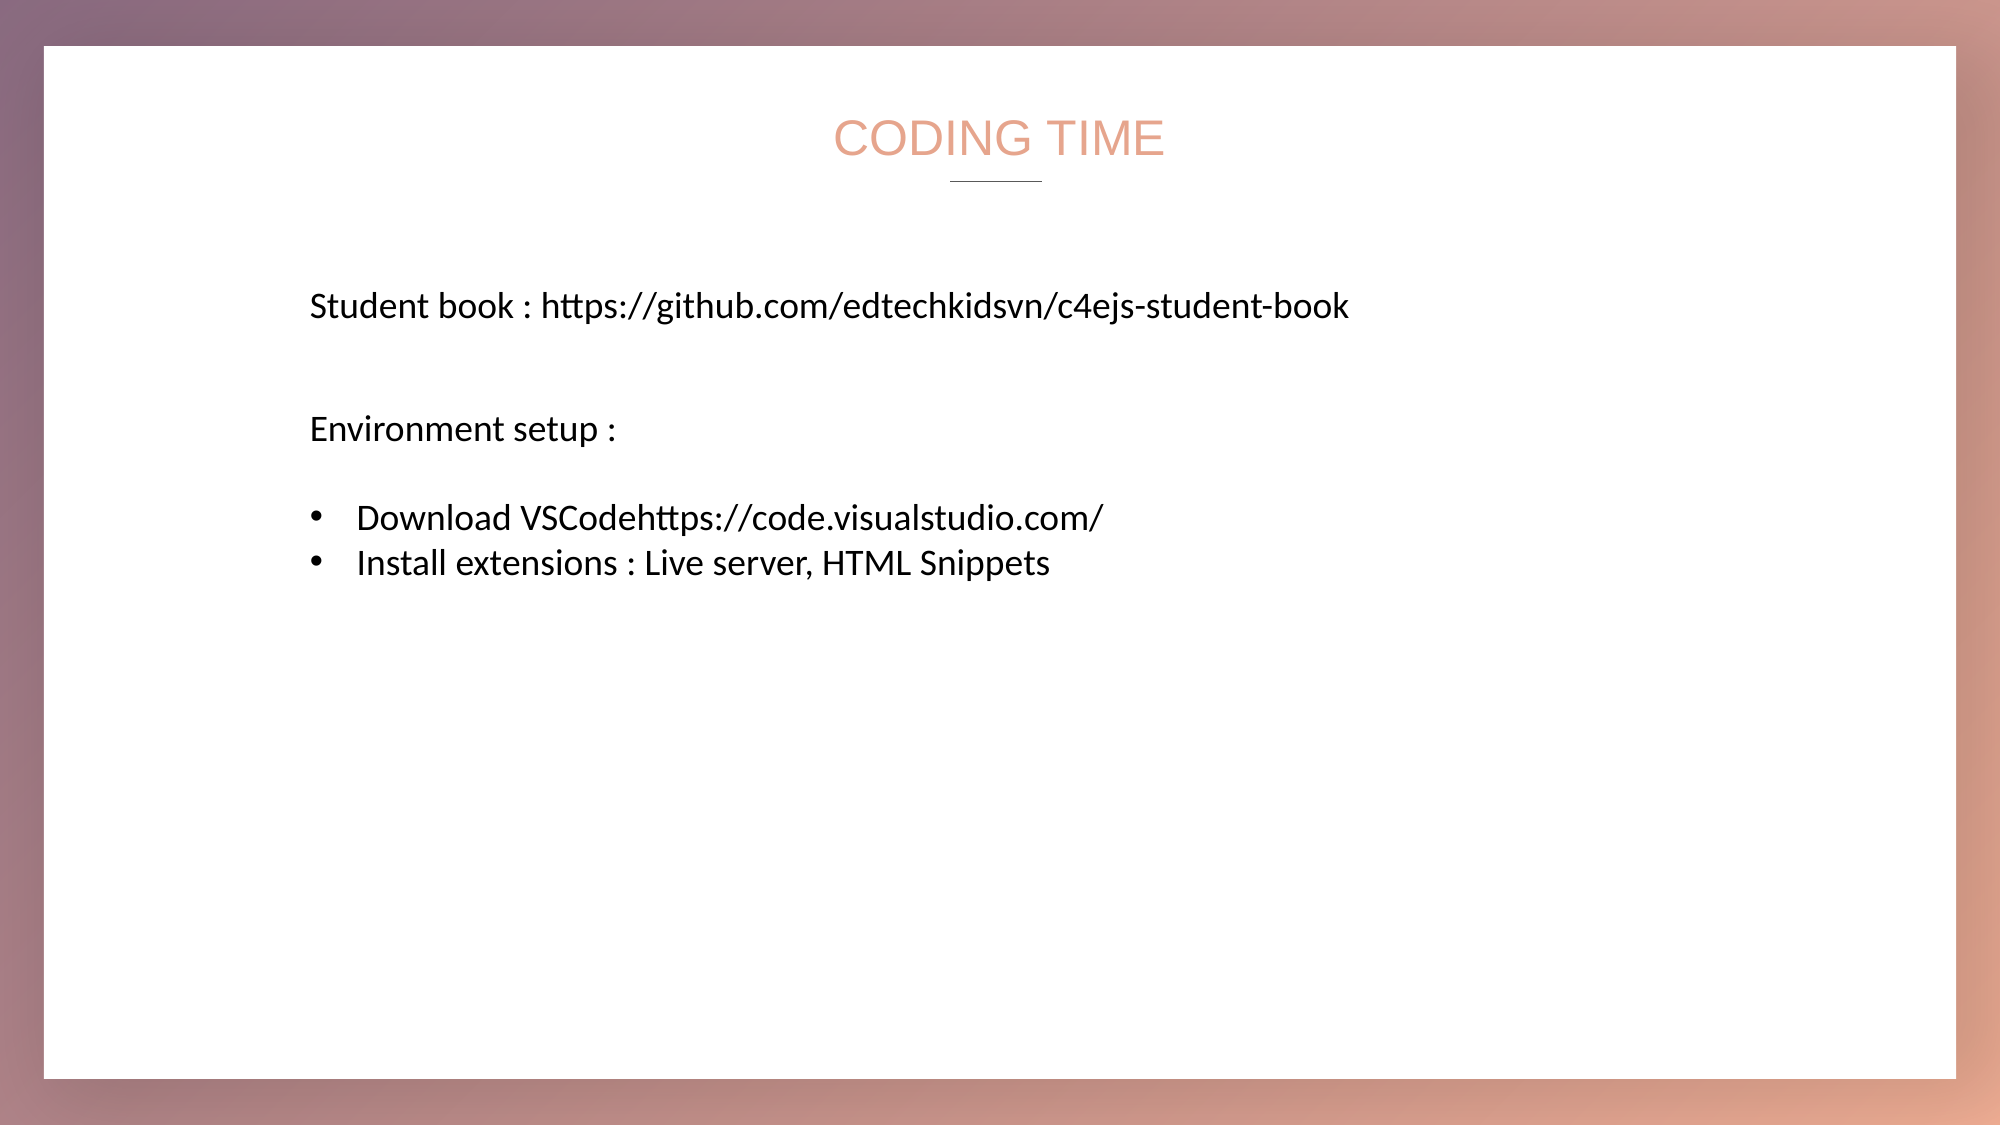

CODING TIME
Student book : https://github.com/edtechkidsvn/c4ejs-student-book
Environment setup :
Download VSCodehttps://code.visualstudio.com/
Install extensions : Live server, HTML Snippets